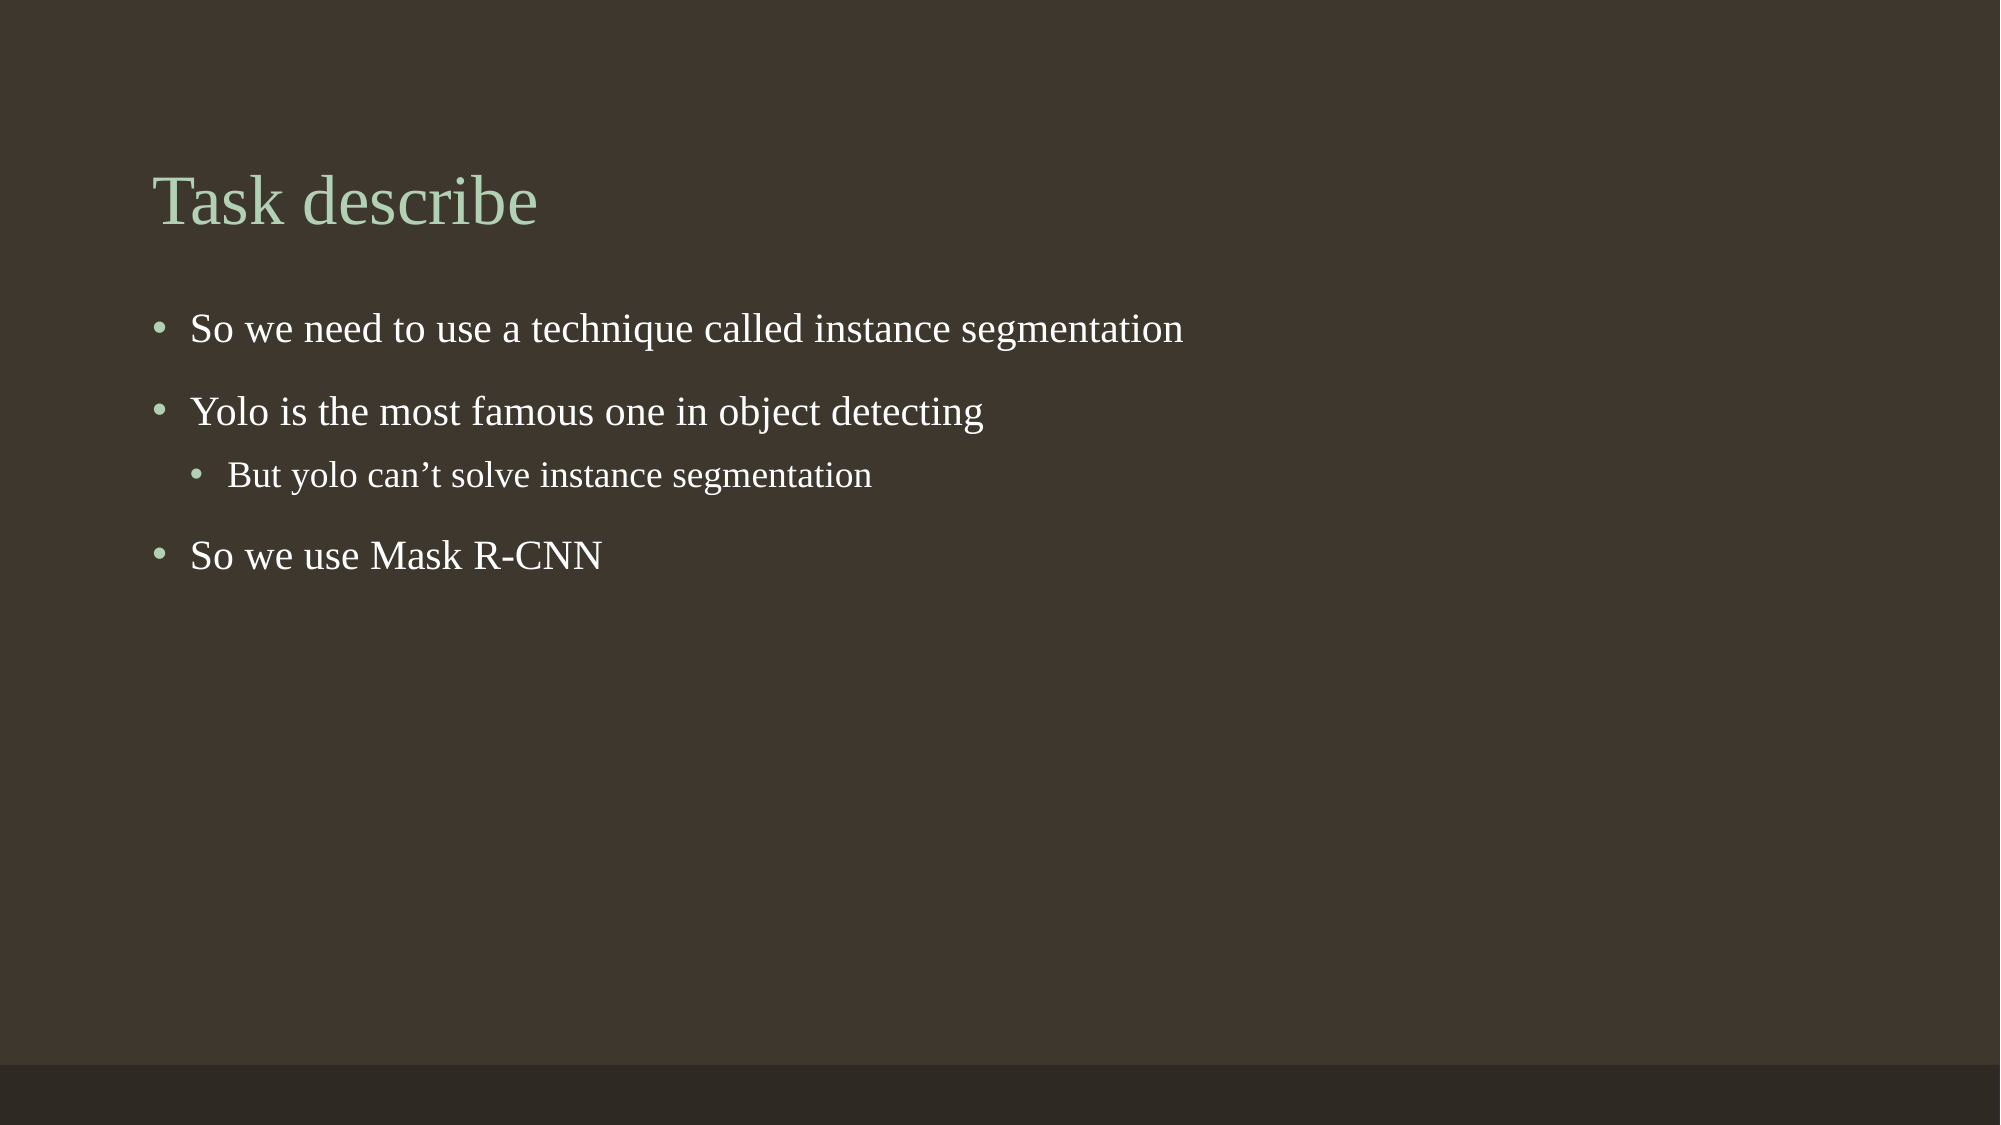

# Task describe
So we need to use a technique called instance segmentation
Yolo is the most famous one in object detecting
But yolo can’t solve instance segmentation
So we use Mask R-CNN